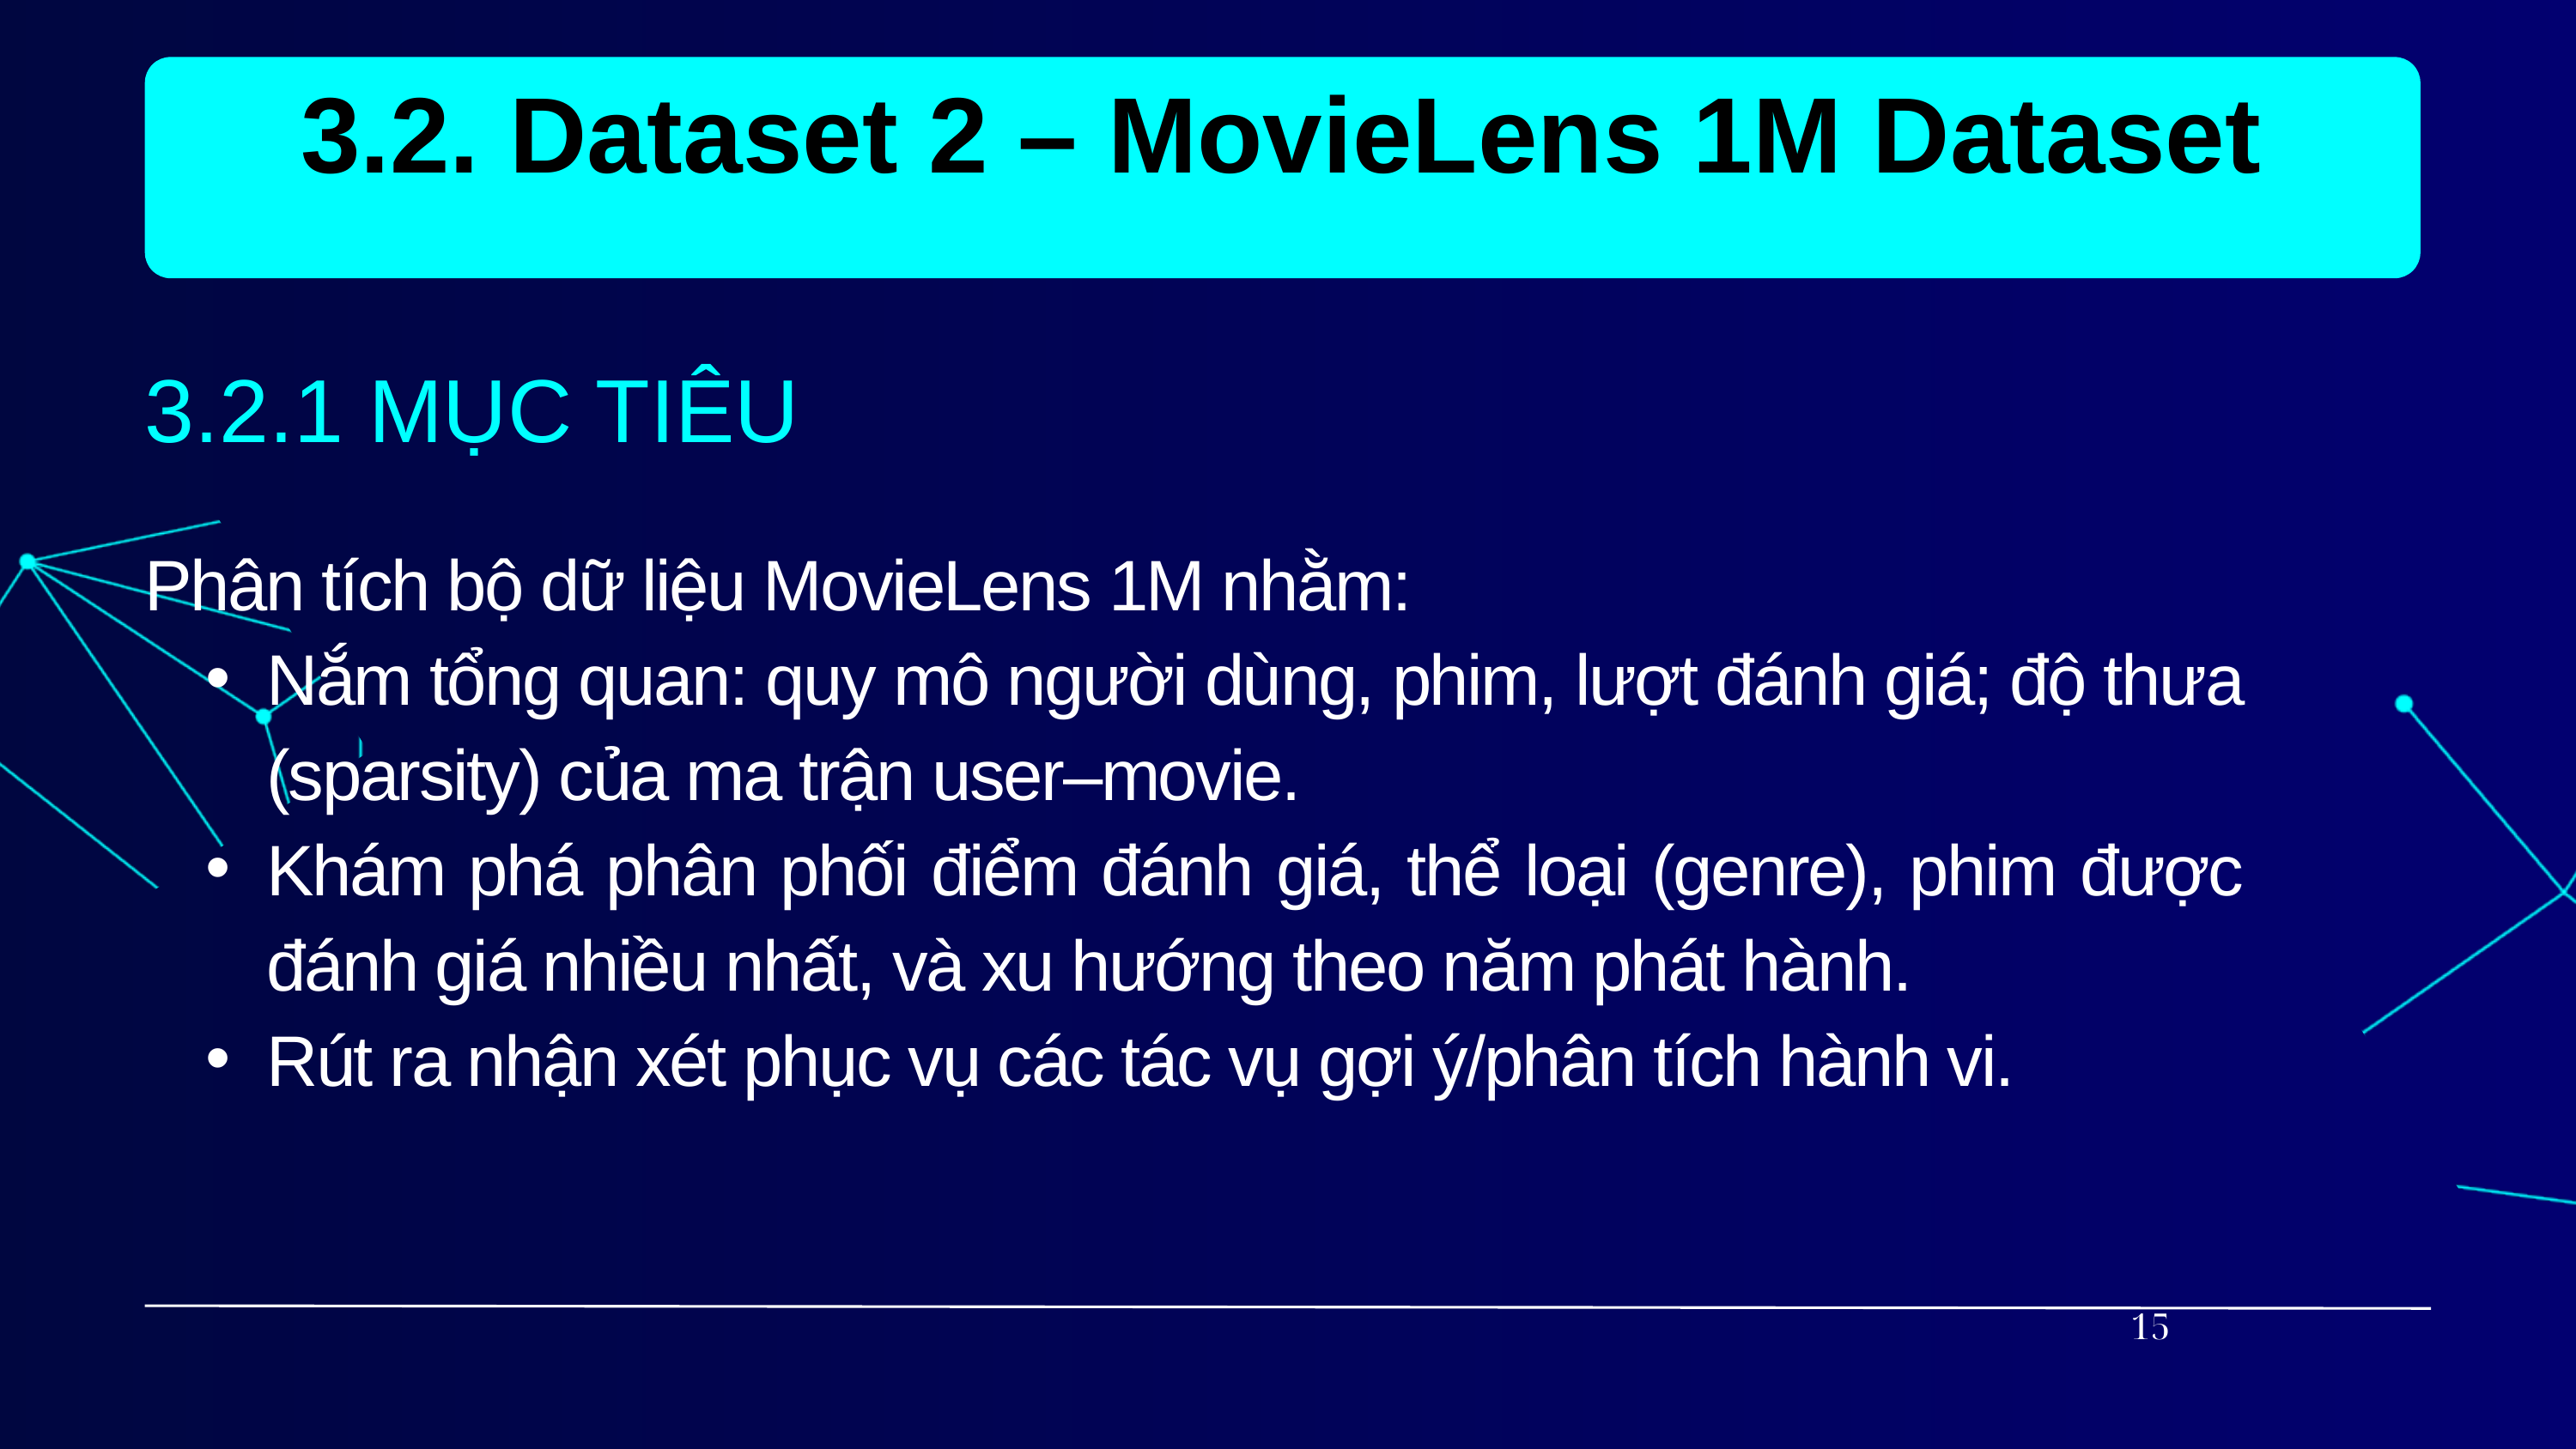

3.2. Dataset 2 – MovieLens 1M Dataset
3.2.1 MỤC TIÊU

Phân tích bộ dữ liệu MovieLens 1M nhằm:
Nắm tổng quan: quy mô người dùng, phim, lượt đánh giá; độ thưa (sparsity) của ma trận user–movie.
Khám phá phân phối điểm đánh giá, thể loại (genre), phim được đánh giá nhiều nhất, và xu hướng theo năm phát hành.
Rút ra nhận xét phục vụ các tác vụ gợi ý/phân tích hành vi.

15